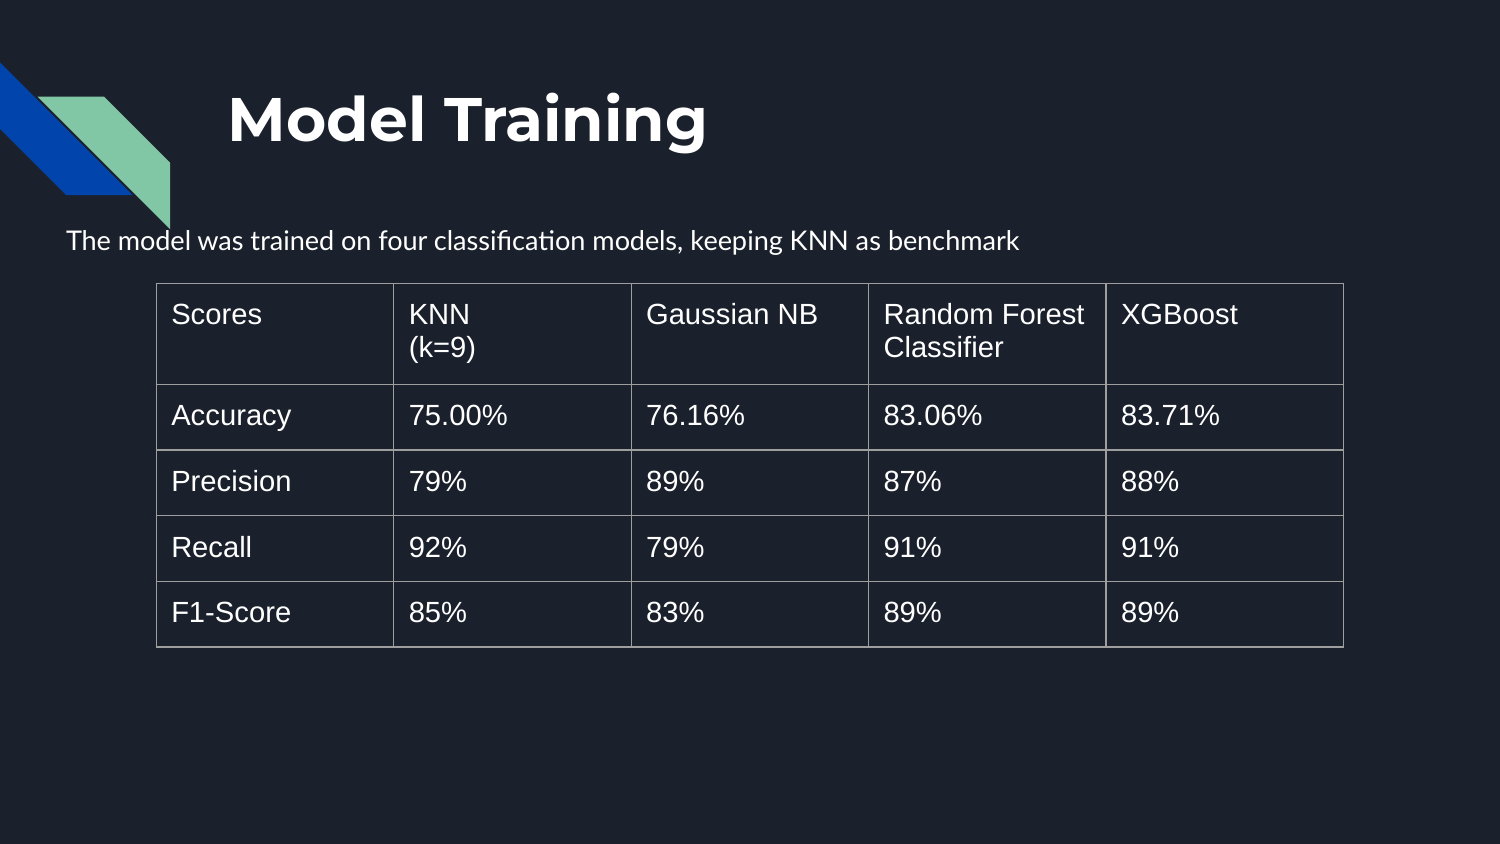

# Model Training
The model was trained on four classification models, keeping KNN as benchmark
| Scores | KNN (k=9) | Gaussian NB | Random Forest Classifier | XGBoost |
| --- | --- | --- | --- | --- |
| Accuracy | 75.00% | 76.16% | 83.06% | 83.71% |
| Precision | 79% | 89% | 87% | 88% |
| Recall | 92% | 79% | 91% | 91% |
| F1-Score | 85% | 83% | 89% | 89% |